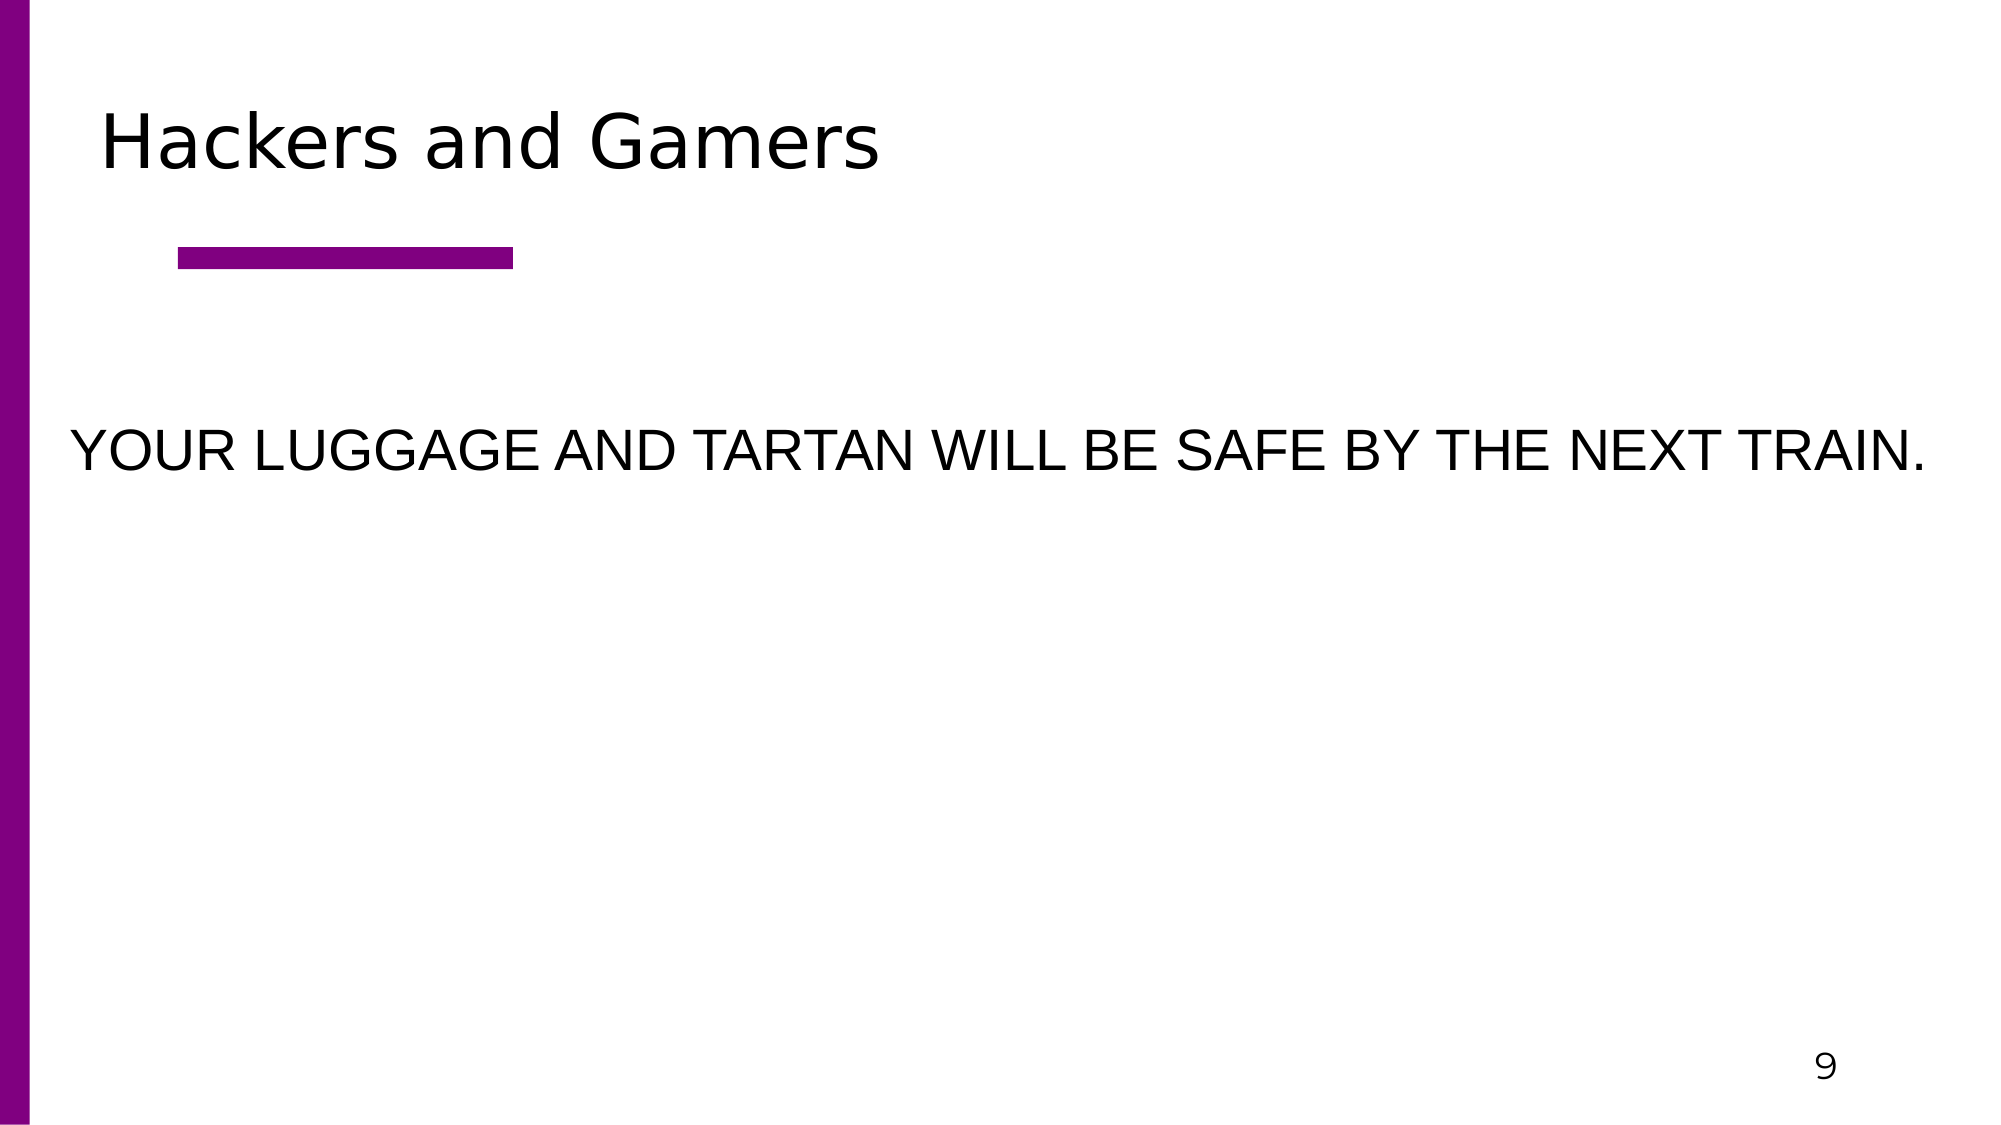

# Hackers and Gamers
YOUR LUGGAGE AND TARTAN WILL BE SAFE BY THE NEXT TRAIN.